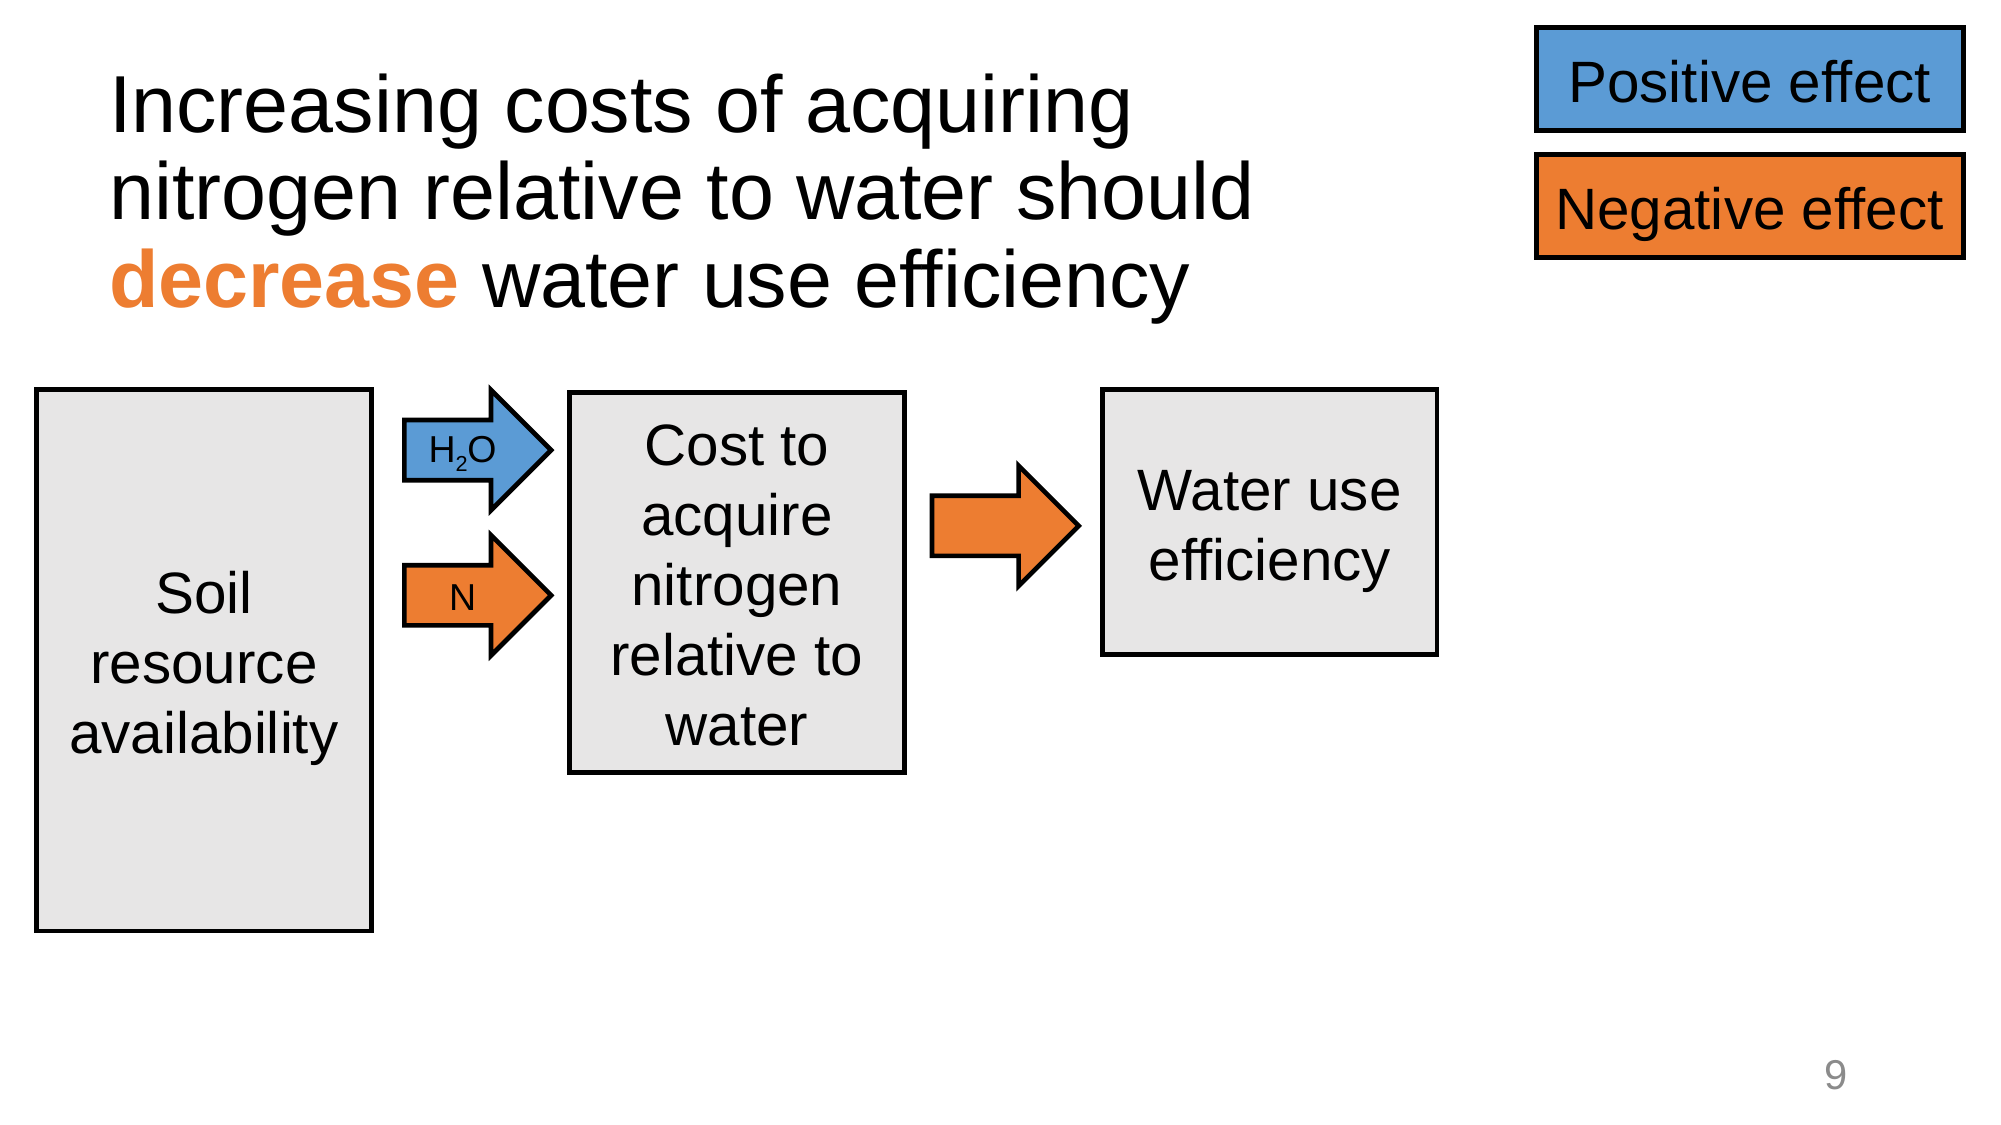

Positive effect
# Increasing costs of acquiring nitrogen relative to water should decrease water use efficiency
Negative effect
Soil resource availability
Water use efficiency
H2O
Cost to acquire nitrogen relative to water

N
9